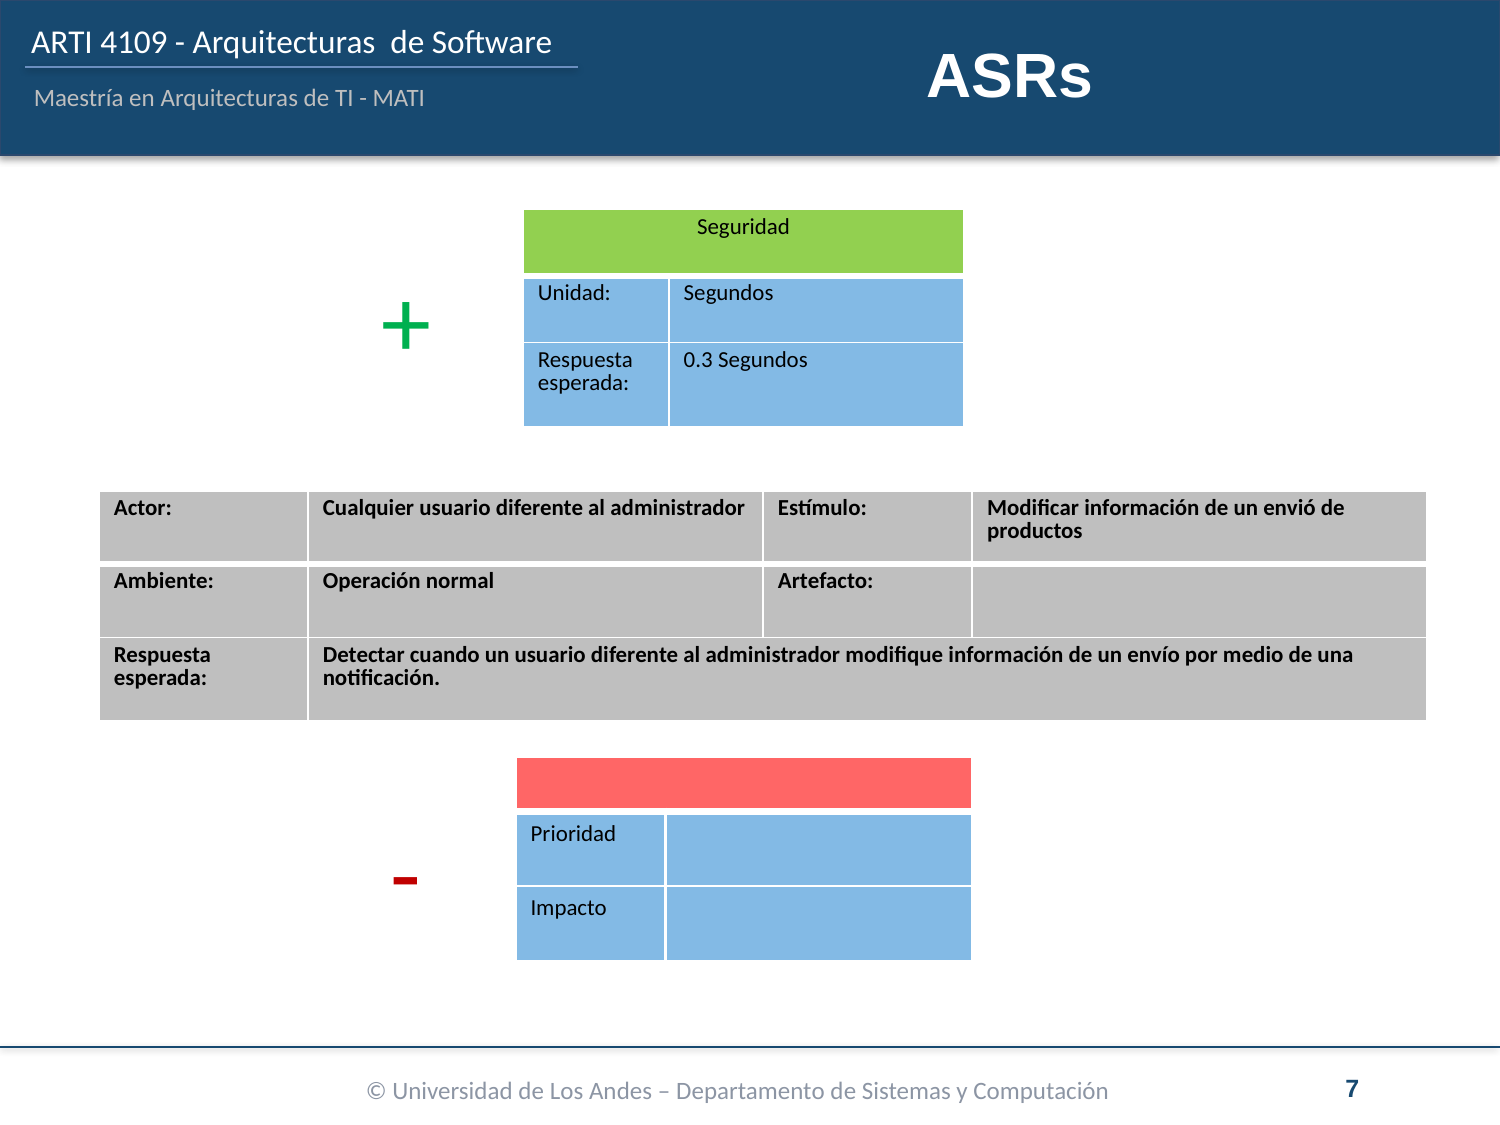

# ASRs
| Seguridad |  |
| --- | --- |
| Unidad: | Segundos |
| Respuesta esperada: | 0.3 Segundos |
+
| Actor: | Cualquier usuario diferente al administrador | Estímulo: | Modificar información de un envió de productos |
| --- | --- | --- | --- |
| Ambiente: | Operación normal | Artefacto: |  |
| Respuesta esperada: | Detectar cuando un usuario diferente al administrador modifique información de un envío por medio de una notificación. |  |  |
|  |  |
| --- | --- |
| Prioridad |  |
| Impacto |  |
-
7
© Universidad de Los Andes – Departamento de Sistemas y Computación